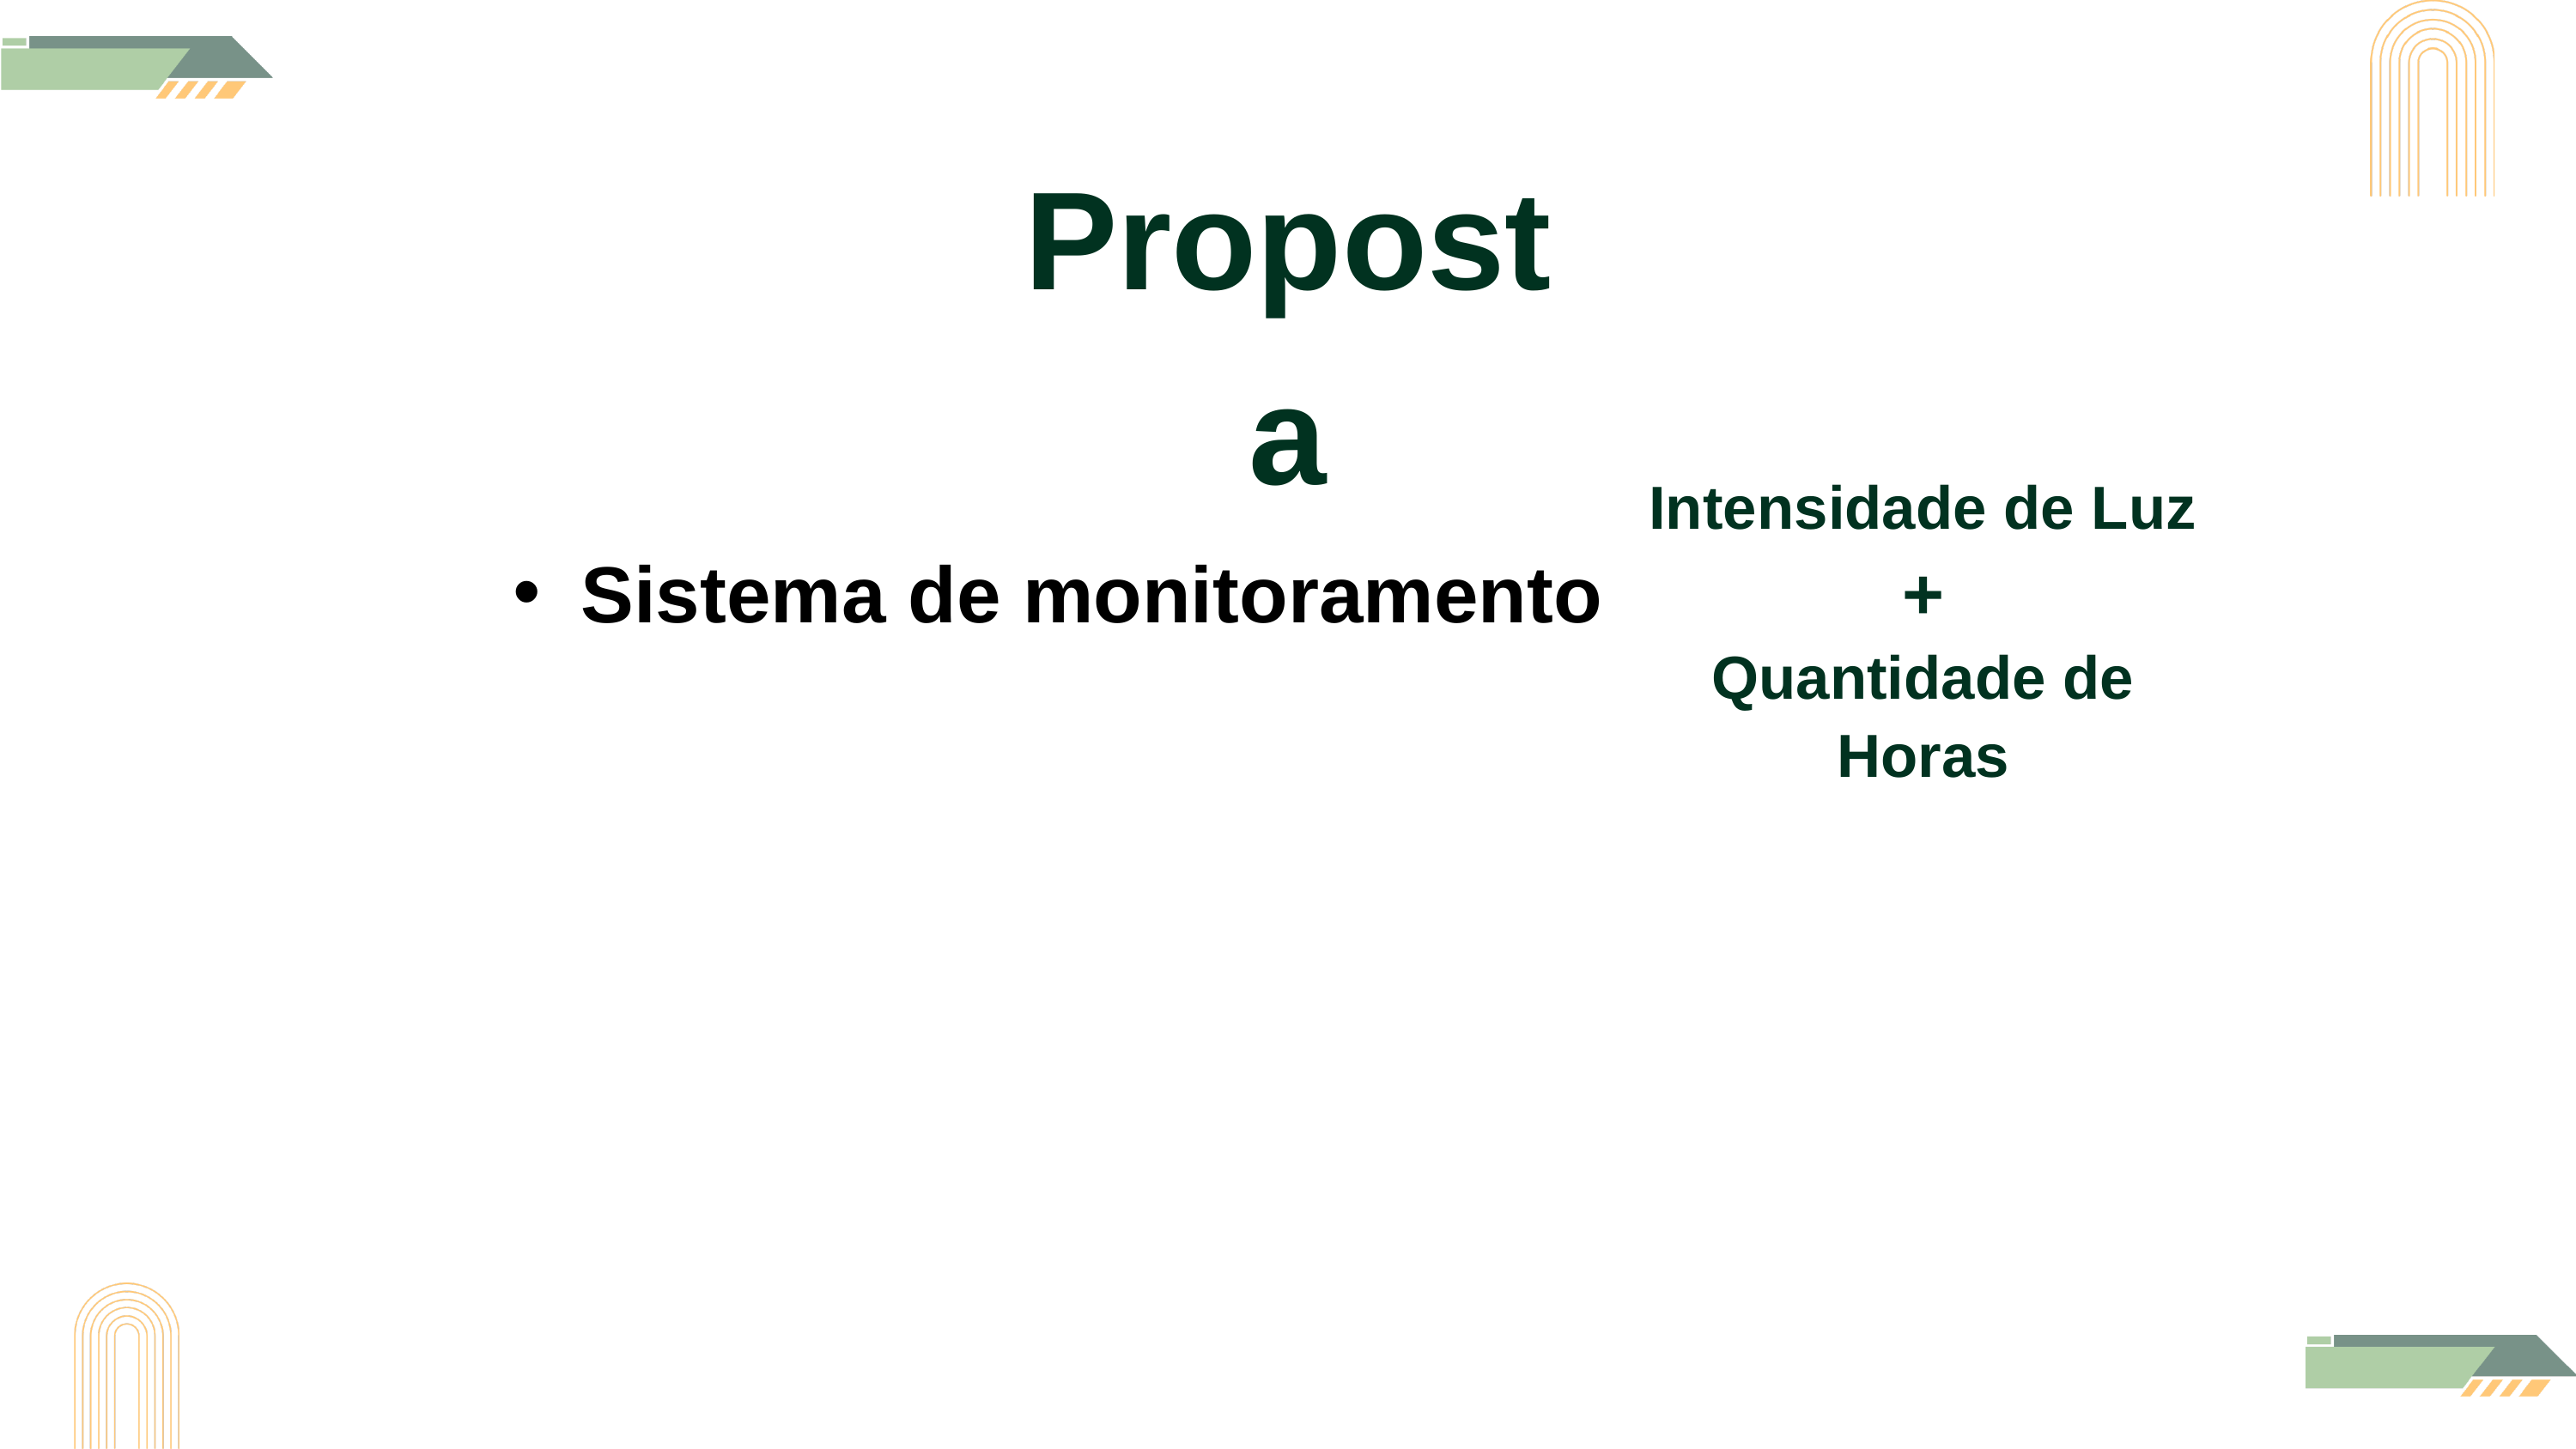

Proposta
Intensidade de Luz
+
Quantidade de Horas
Sistema de monitoramento